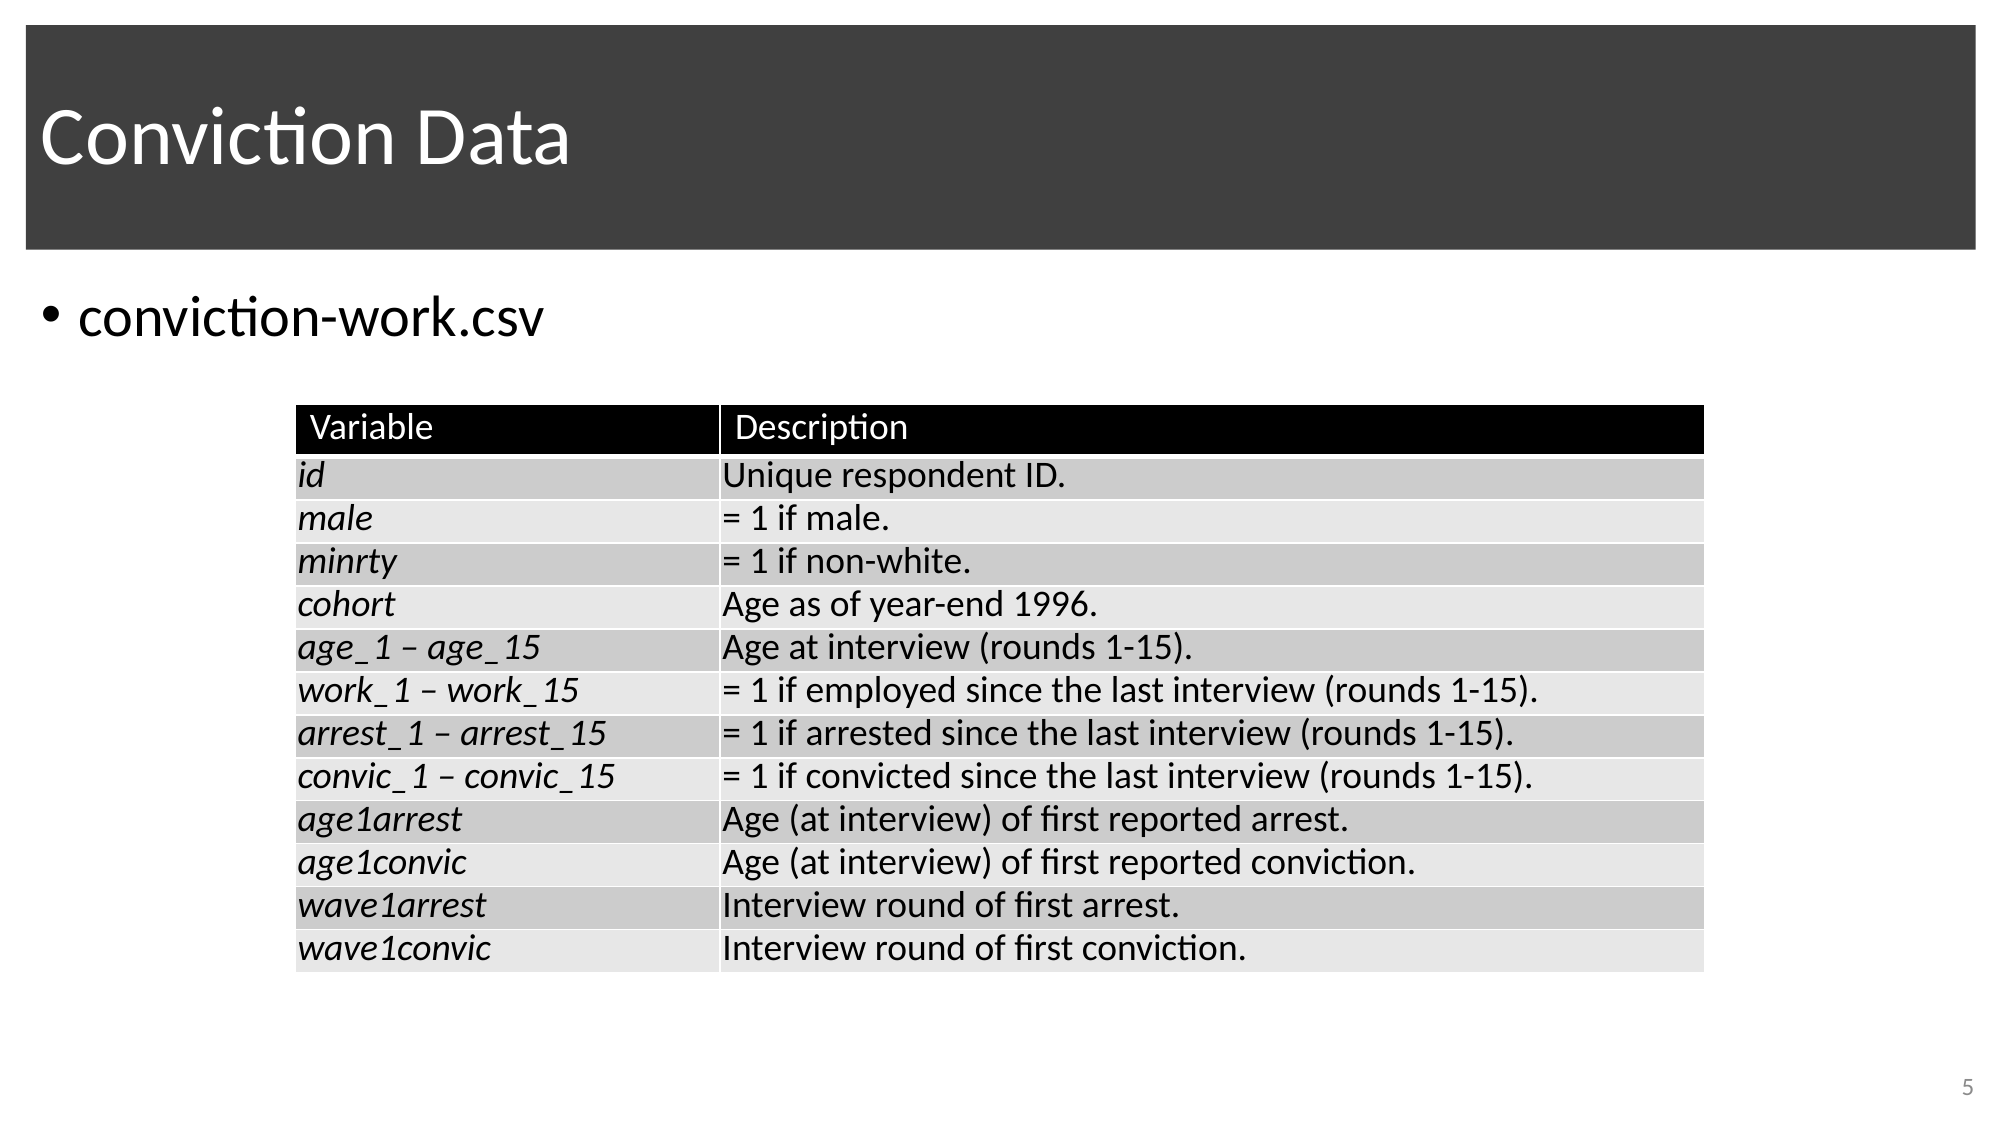

# Conviction Data
conviction-work.csv
| Variable | Description |
| --- | --- |
| id | Unique respondent ID. |
| male | = 1 if male. |
| minrty | = 1 if non-white. |
| cohort | Age as of year-end 1996. |
| age\_1 – age\_15 | Age at interview (rounds 1-15). |
| work\_1 – work\_15 | = 1 if employed since the last interview (rounds 1-15). |
| arrest\_1 – arrest\_15 | = 1 if arrested since the last interview (rounds 1-15). |
| convic\_1 – convic\_15 | = 1 if convicted since the last interview (rounds 1-15). |
| age1arrest | Age (at interview) of first reported arrest. |
| age1convic | Age (at interview) of first reported conviction. |
| wave1arrest | Interview round of first arrest. |
| wave1convic | Interview round of first conviction. |
5